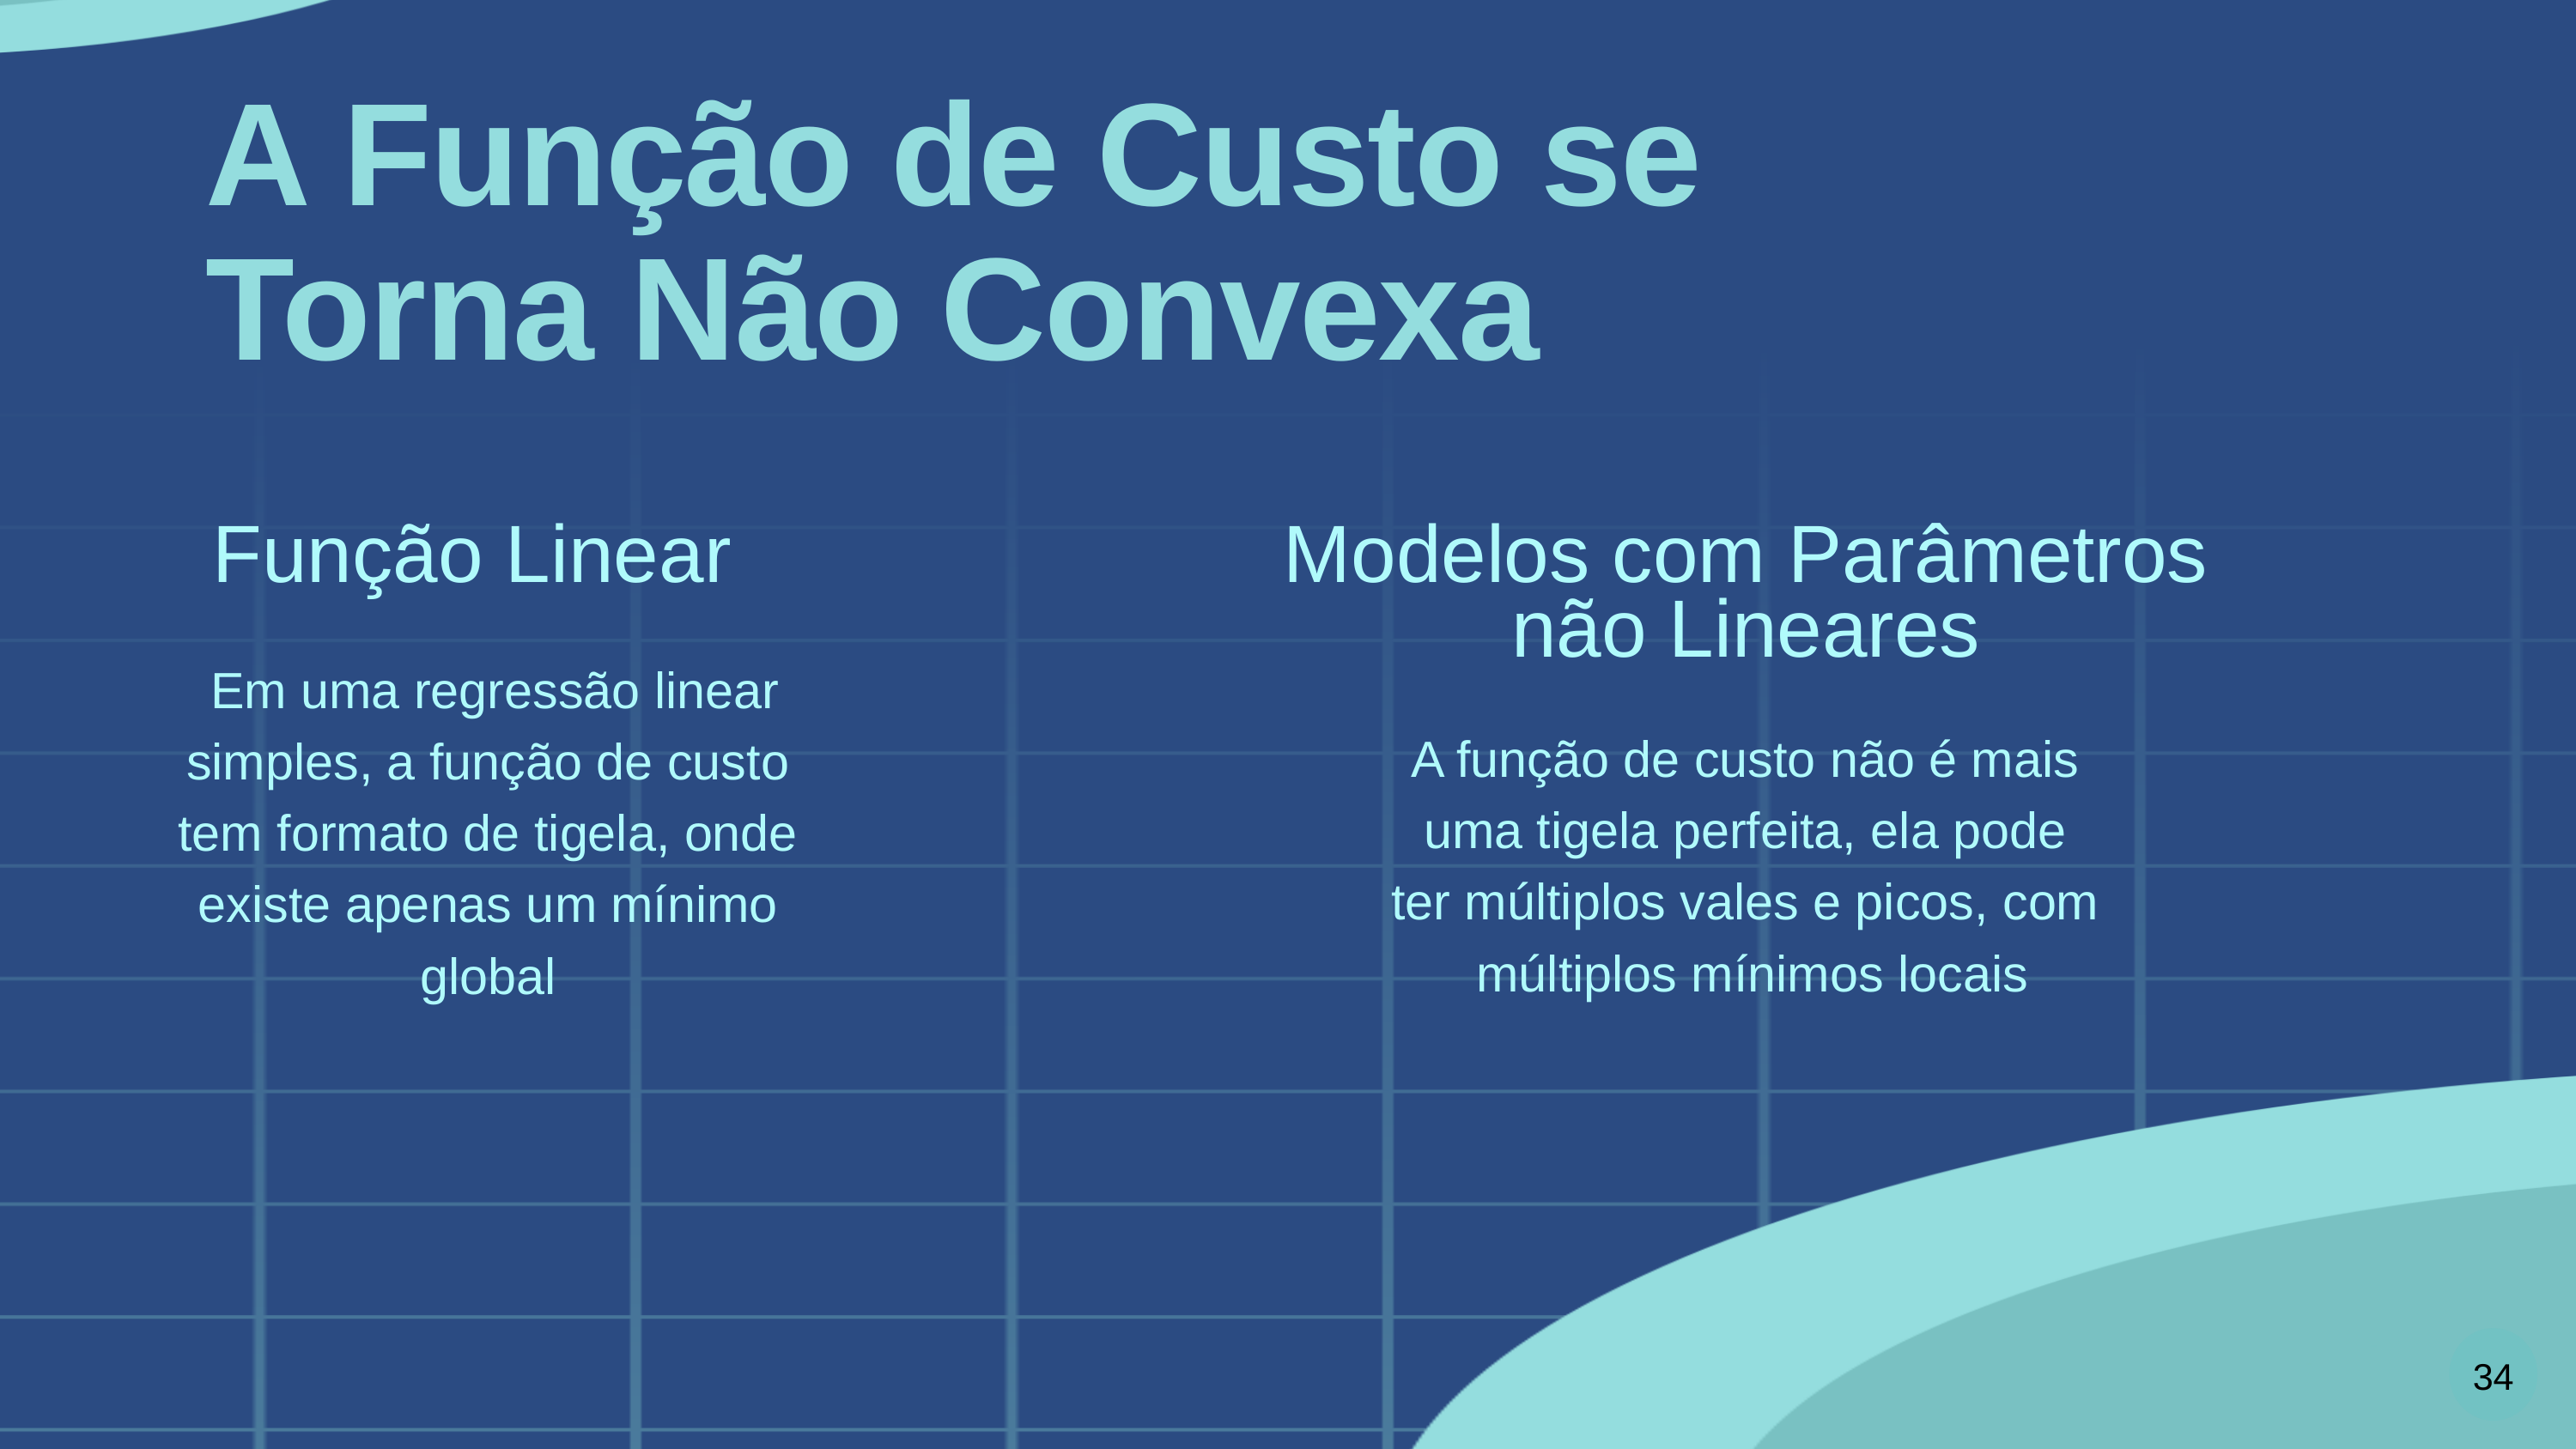

A Função de Custo se Torna Não Convexa
Função Linear
Modelos com Parâmetros não Lineares
 Em uma regressão linear simples, a função de custo tem formato de tigela, onde existe apenas um mínimo global
A função de custo não é mais uma tigela perfeita, ela pode ter múltiplos vales e picos, com  múltiplos mínimos locais

34